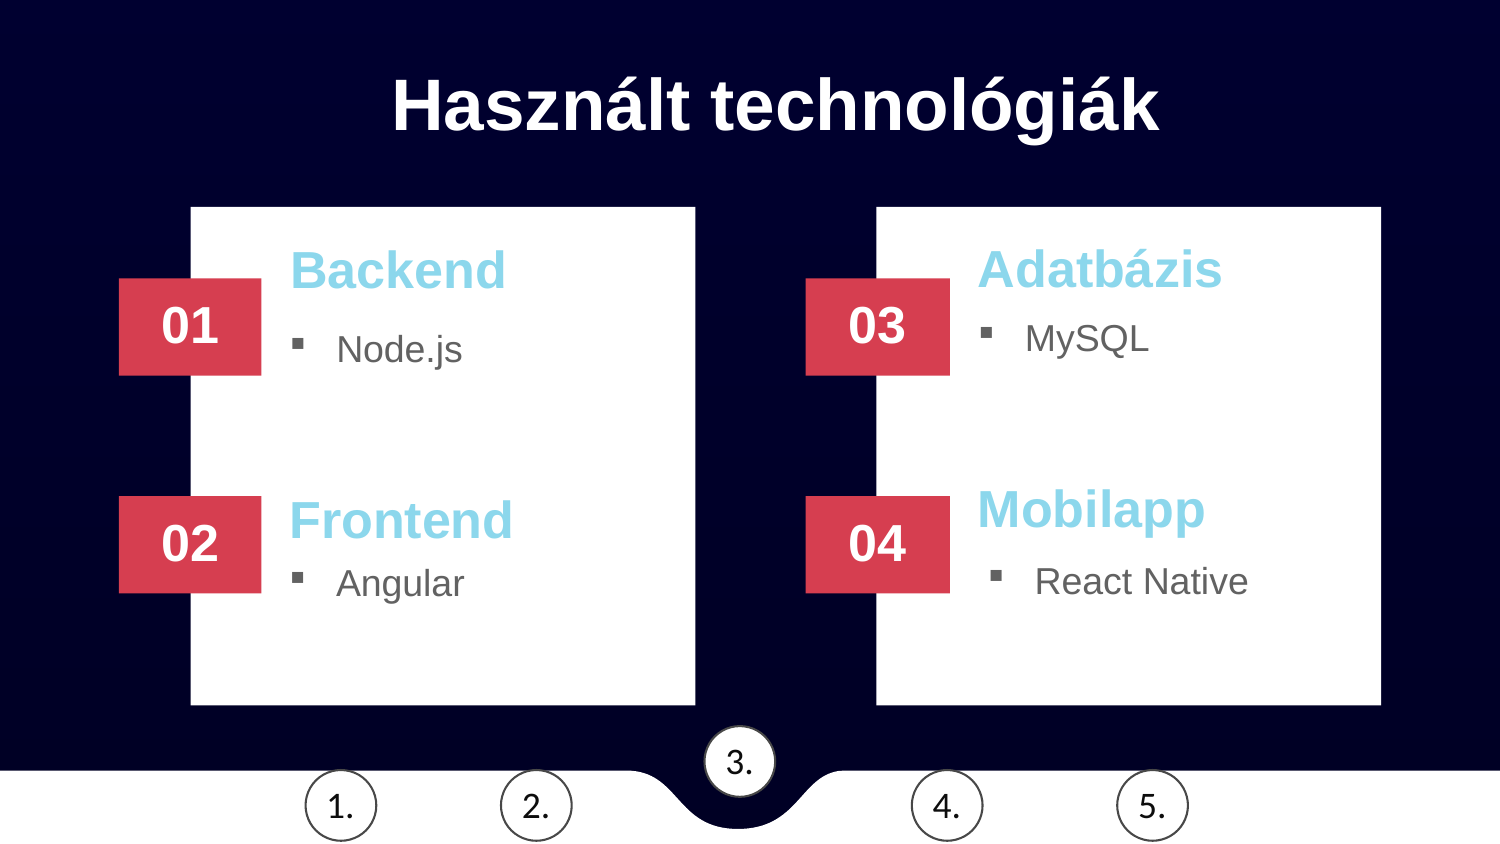

# Használt technológiák

Adatbázis
Backend
01
03
MySQL
Node.js

Mobilapp
Frontend
02
04
React Native

Angular

3.

a

2.
4.
5.